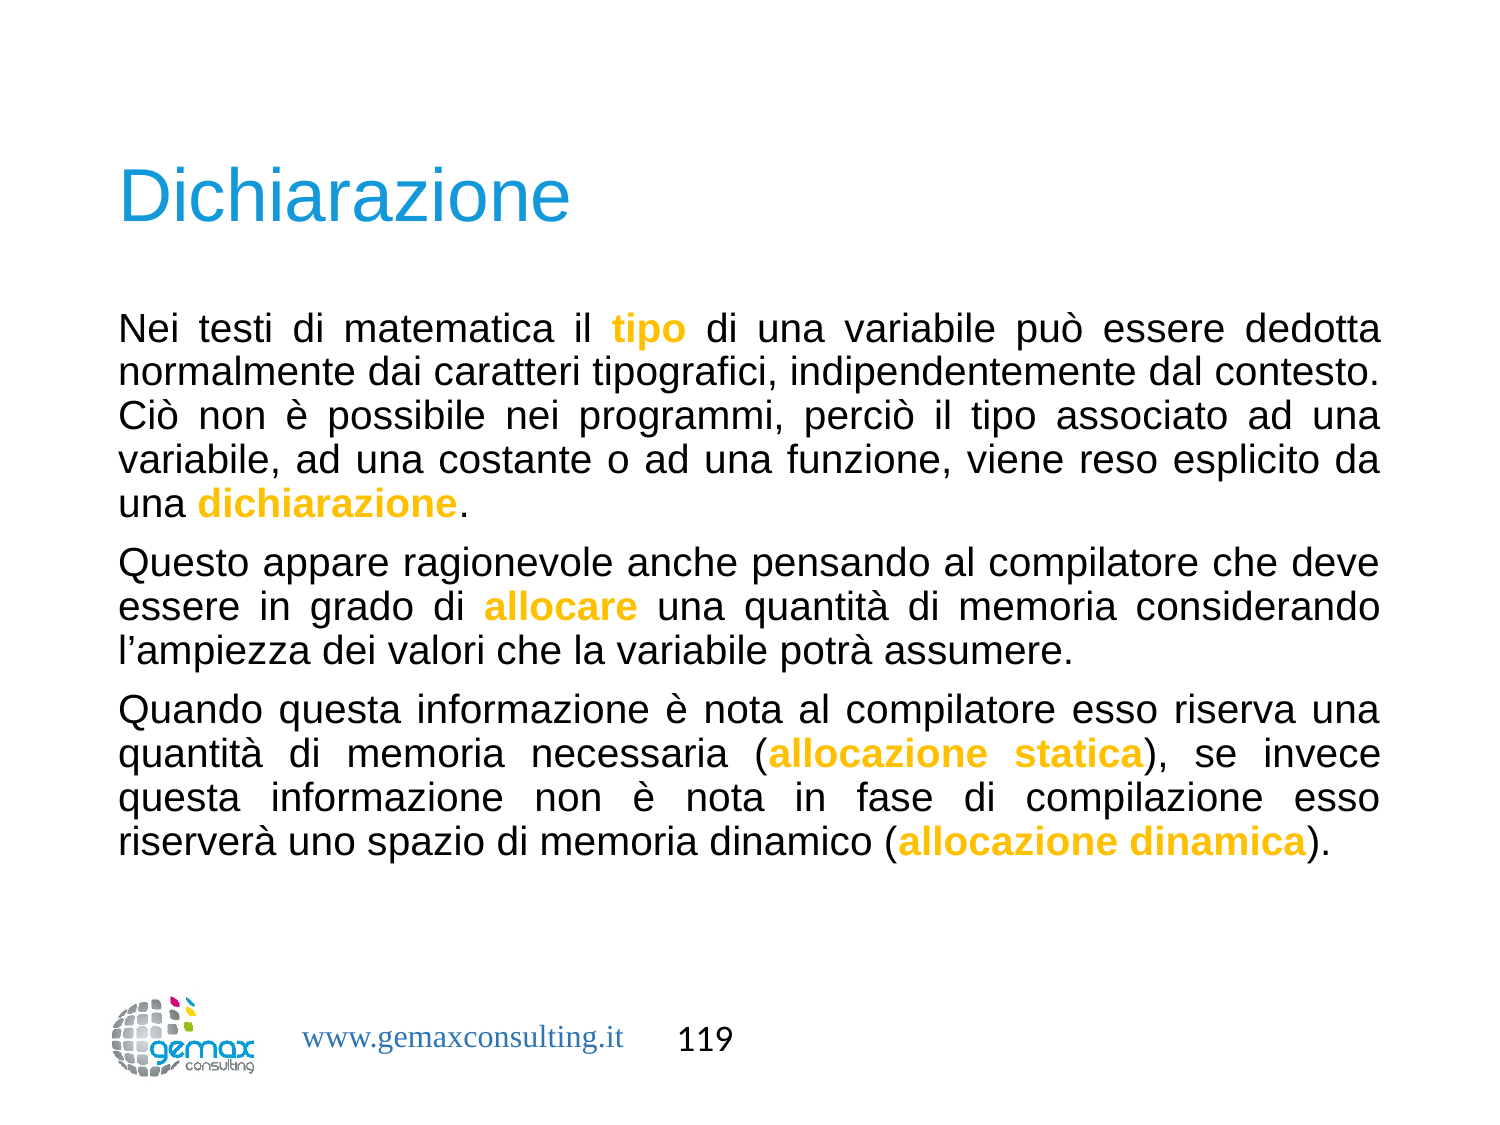

# Dichiarazione
Nei testi di matematica il tipo di una variabile può essere dedotta normalmente dai caratteri tipografici, indipendentemente dal contesto. Ciò non è possibile nei programmi, perciò il tipo associato ad una variabile, ad una costante o ad una funzione, viene reso esplicito da una dichiarazione.
Questo appare ragionevole anche pensando al compilatore che deve essere in grado di allocare una quantità di memoria considerando l’ampiezza dei valori che la variabile potrà assumere.
Quando questa informazione è nota al compilatore esso riserva una quantità di memoria necessaria (allocazione statica), se invece questa informazione non è nota in fase di compilazione esso riserverà uno spazio di memoria dinamico (allocazione dinamica).

119